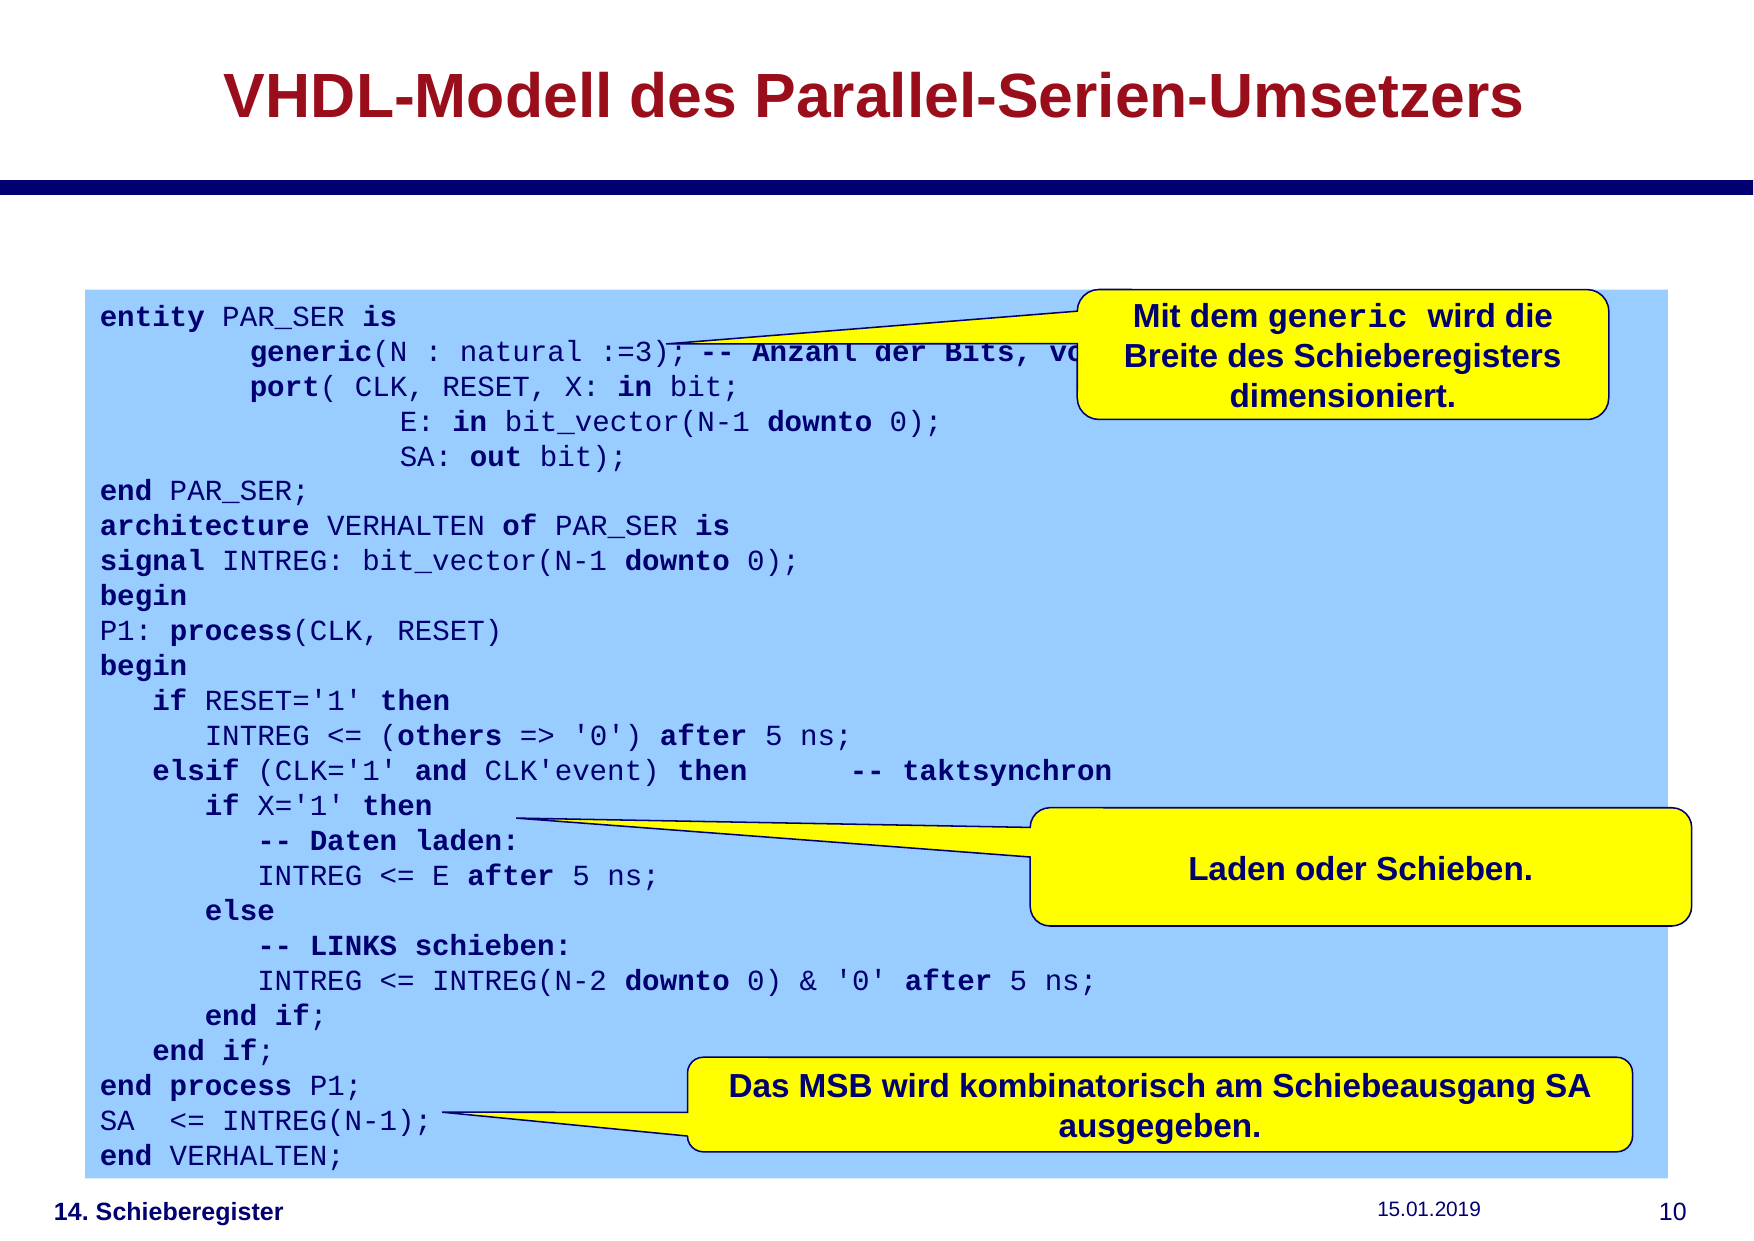

# VHDL-Modell des Parallel-Serien-Umsetzers
entity PAR_SER is
	generic(N : natural :=3);	-- Anzahl der Bits, voreingestellt: 3
	port( CLK, RESET, X: in bit;
		E: in bit_vector(N-1 downto 0);
		SA: out bit);
end PAR_SER;
architecture VERHALTEN of PAR_SER is
signal INTREG: bit_vector(N-1 downto 0);
begin
P1: process(CLK, RESET)
begin
   if RESET='1' then
      INTREG <= (others => '0') after 5 ns;
   elsif (CLK='1' and CLK'event) then	-- taktsynchron
      if X='1' then
         -- Daten laden:
         INTREG <= E after 5 ns;
      else
         -- LINKS schieben:
         INTREG <= INTREG(N-2 downto 0) & '0' after 5 ns;
      end if;
   end if;
end process P1;
SA  <= INTREG(N-1);			-- Schiebeausgang
end VERHALTEN;
Mit dem generic wird die Breite des Schieberegisters dimensioniert.
Laden oder Schieben.
Das MSB wird kombinatorisch am Schiebeausgang SA ausgegeben.
14. Schieberegister
15.01.2019
10